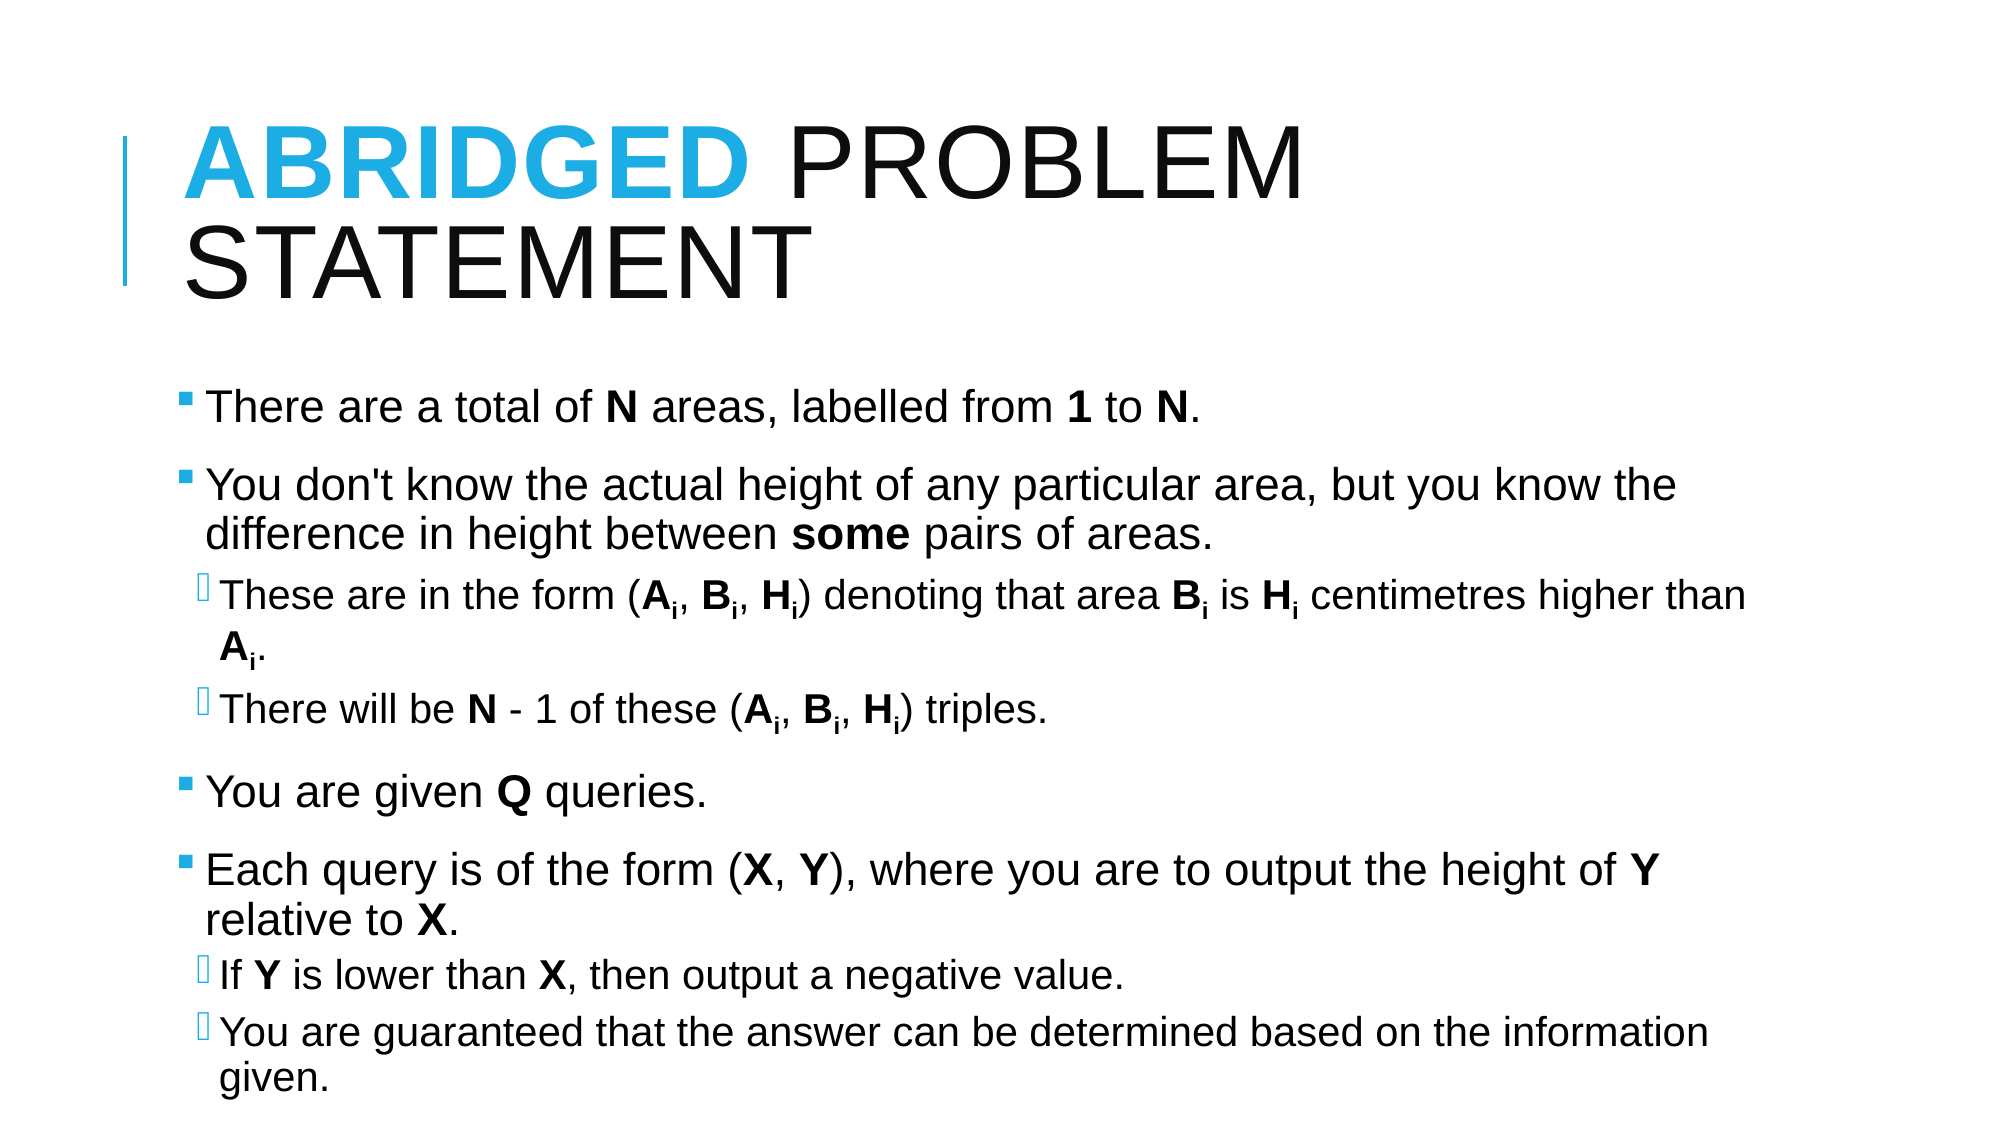

# Abridged problem statement
There are a total of N areas, labelled from 1 to N.
You don't know the actual height of any particular area, but you know the difference in height between some pairs of areas.
These are in the form (Ai, Bi, Hi) denoting that area Bi is Hi centimetres higher than Ai.
There will be N - 1 of these (Ai, Bi, Hi) triples.
You are given Q queries.
Each query is of the form (X, Y), where you are to output the height of Y relative to X.
If Y is lower than X, then output a negative value.
You are guaranteed that the answer can be determined based on the information given.